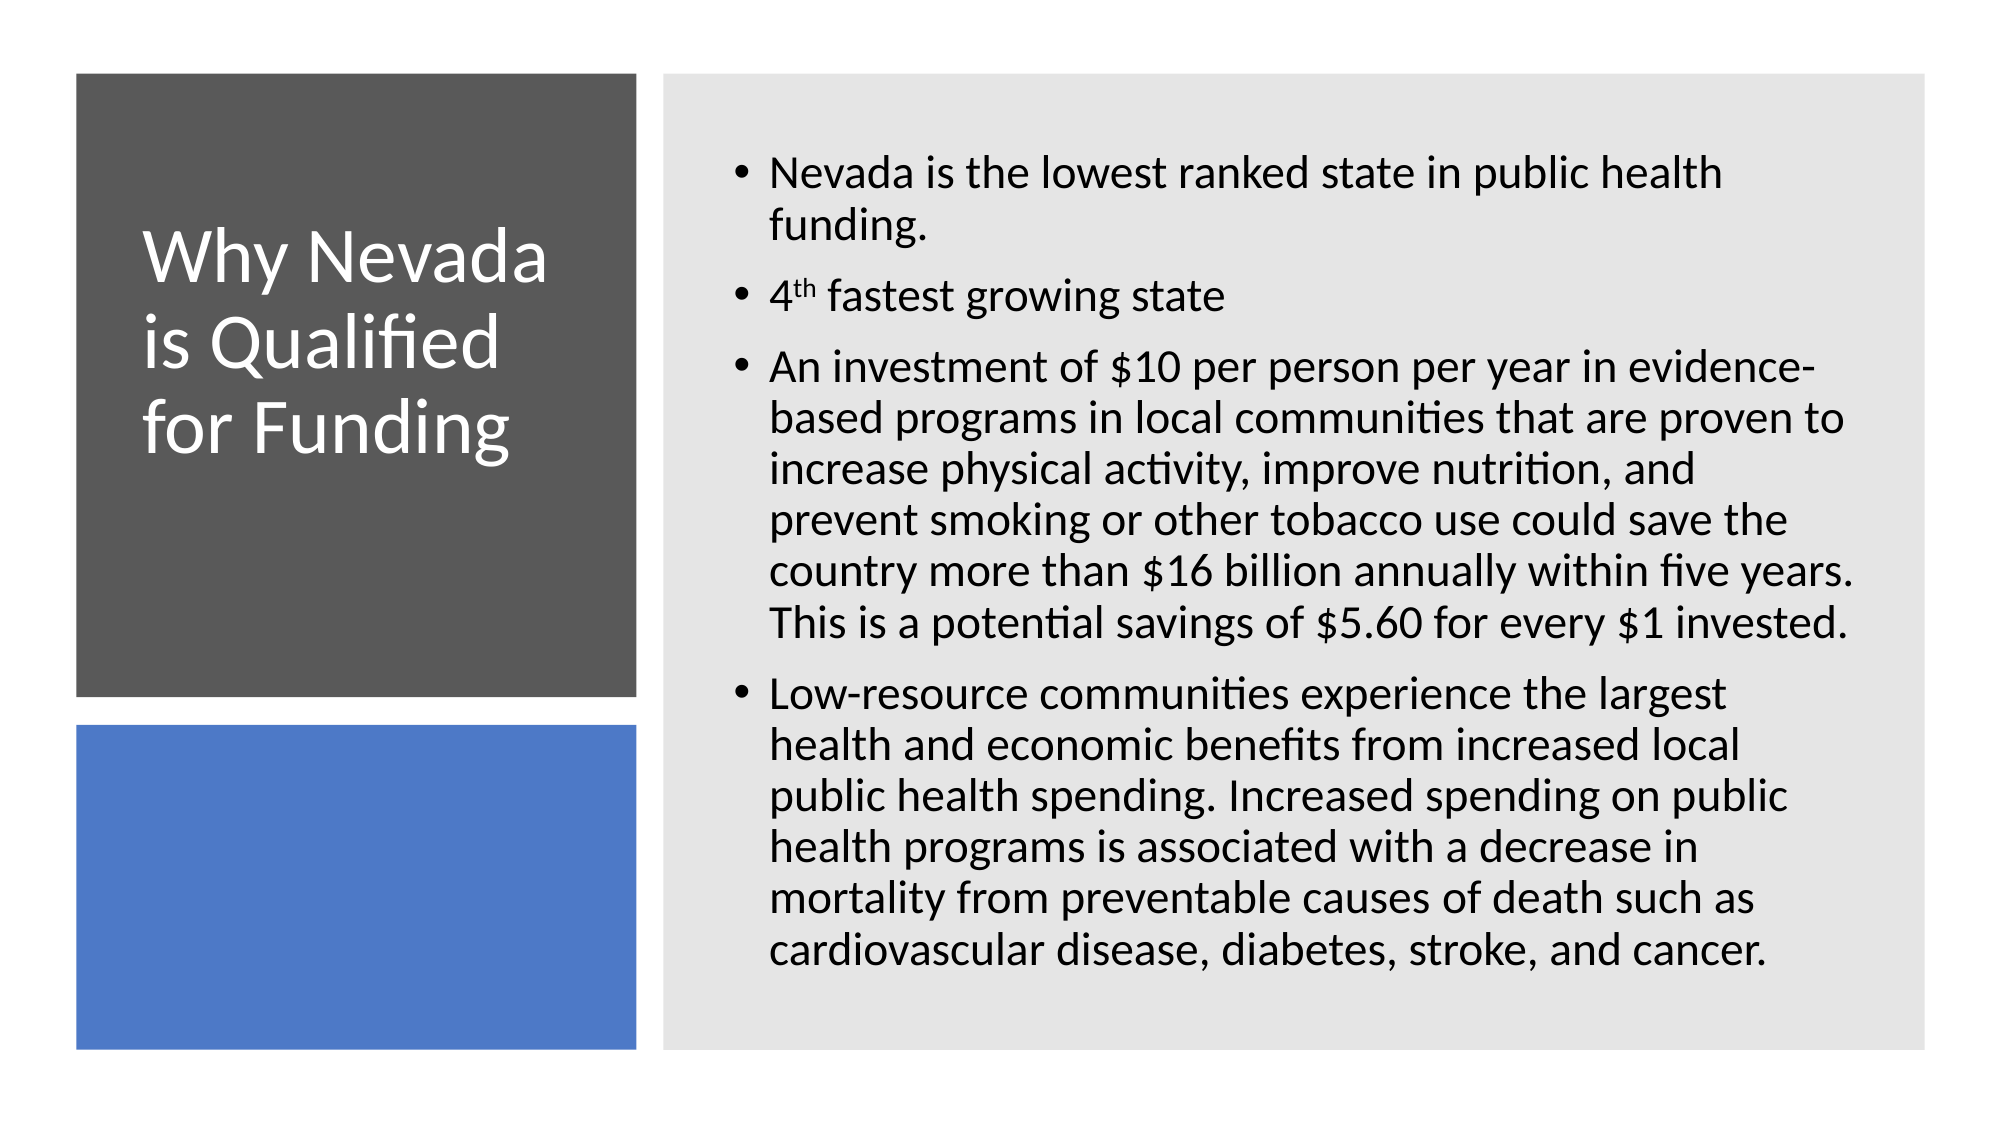

Nevada is the lowest ranked state in public health funding.
4th fastest growing state
An investment of $10 per person per year in evidence-based programs in local communities that are proven to increase physical activity, improve nutrition, and prevent smoking or other tobacco use could save the country more than $16 billion annually within five years. This is a potential savings of $5.60 for every $1 invested.
Low-resource communities experience the largest health and economic benefits from increased local public health spending. Increased spending on public health programs is associated with a decrease in mortality from preventable causes of death such as cardiovascular disease, diabetes, stroke, and cancer.
# Why Nevada is Qualified for Funding